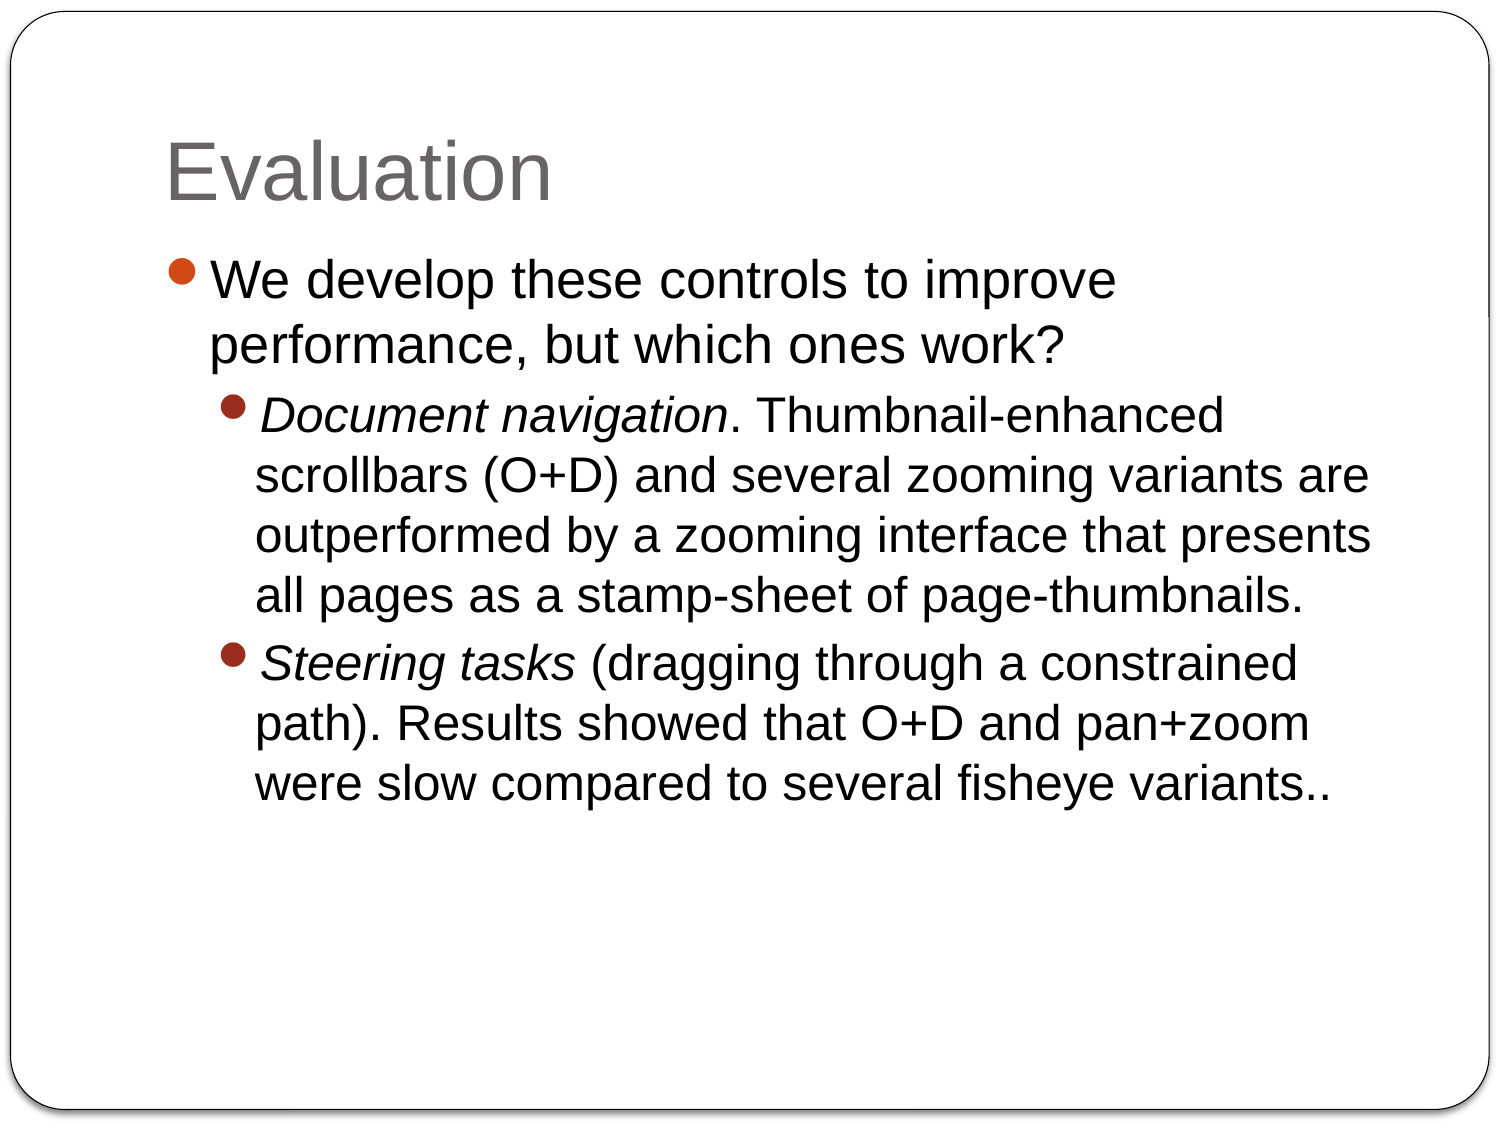

# Evaluation
We develop these controls to improve performance, but which ones work?
Document navigation. Thumbnail-enhanced scrollbars (O+D) and several zooming variants are outperformed by a zooming interface that presents all pages as a stamp-sheet of page-thumbnails.
Steering tasks (dragging through a constrained path). Results showed that O+D and pan+zoom were slow compared to several fisheye variants..